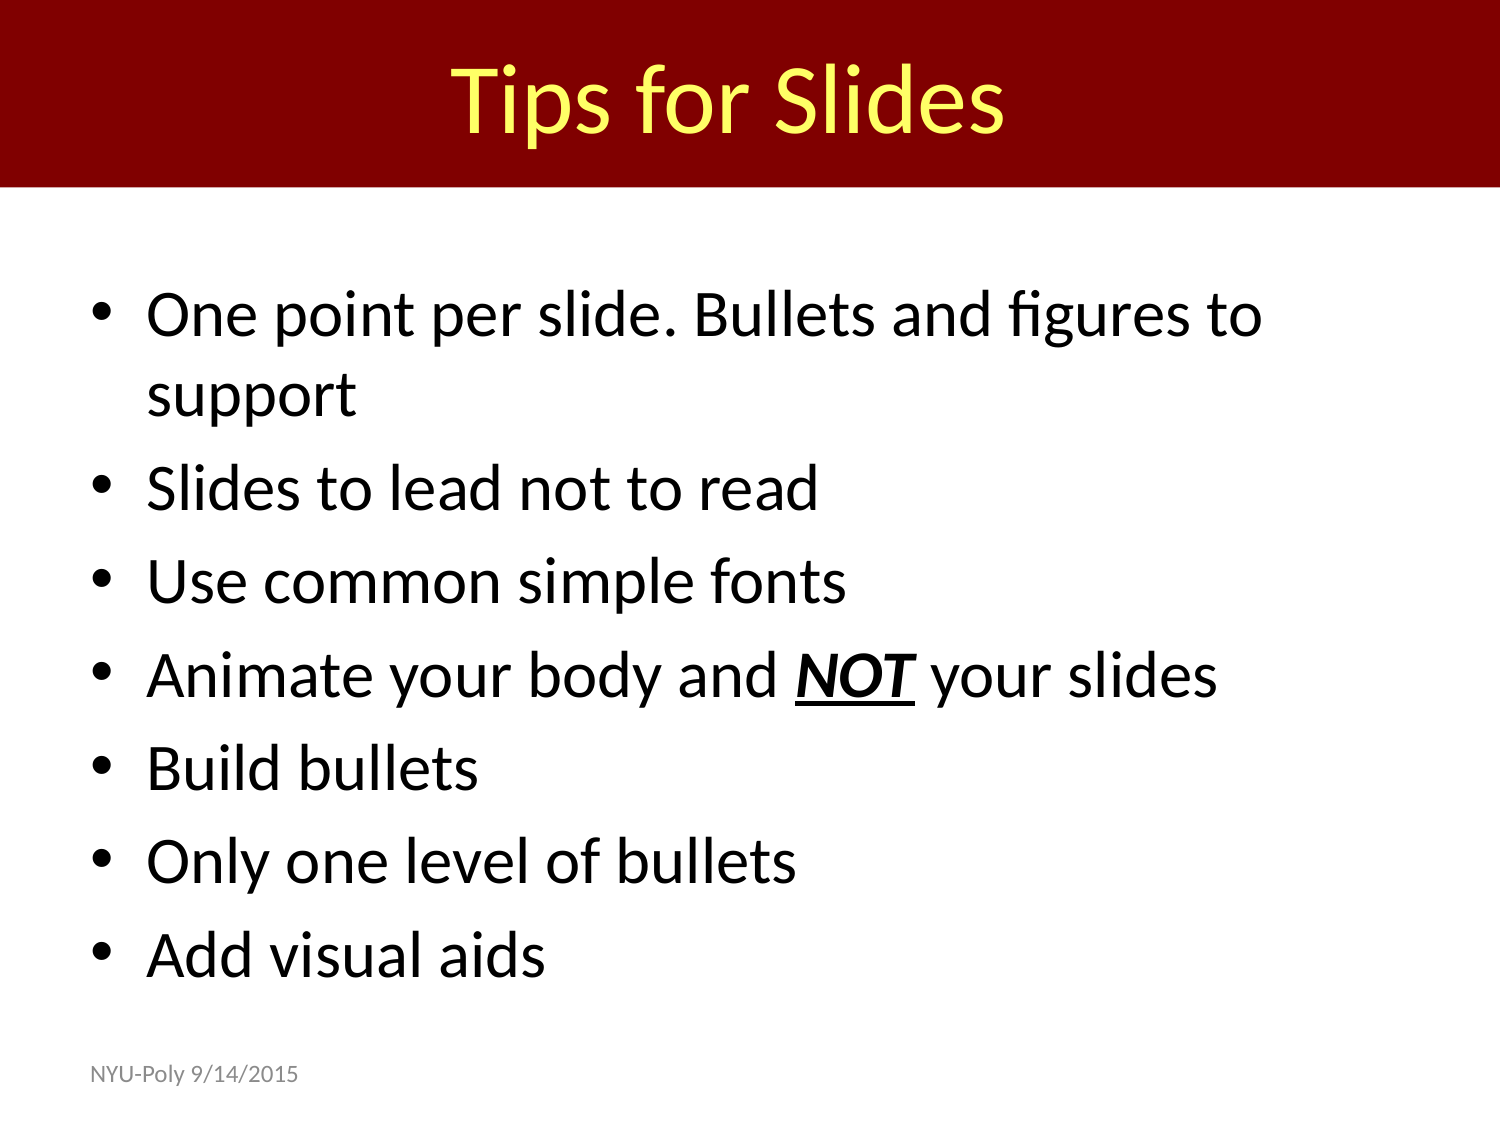

Tips for Slides
One point per slide. Bullets and figures to support
Slides to lead not to read
Use common simple fonts
Animate your body and NOT your slides
Build bullets
Only one level of bullets
Add visual aids
NYU-Poly 9/14/2015